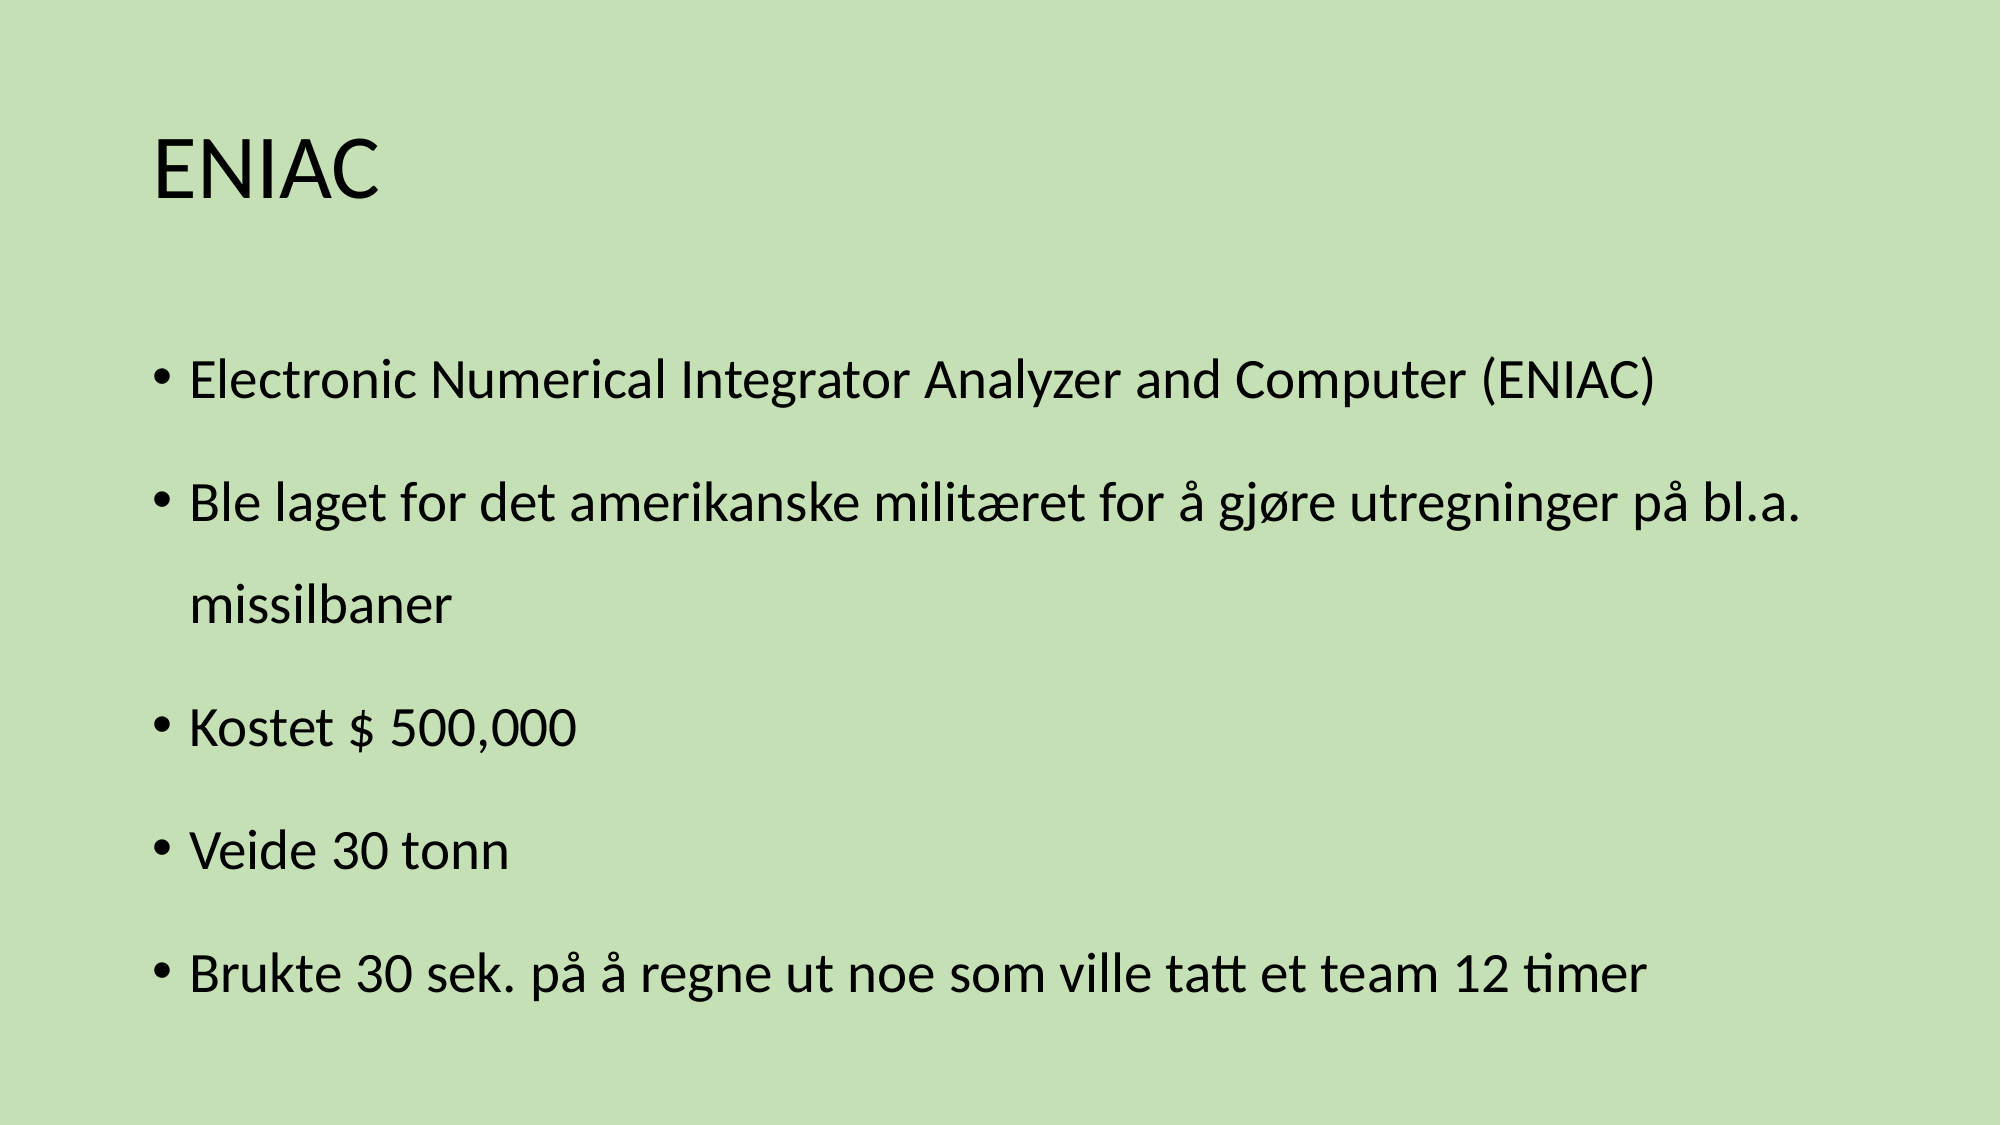

# ENIAC
Electronic Numerical Integrator Analyzer and Computer (ENIAC)
Ble laget for det amerikanske militæret for å gjøre utregninger på bl.a. missilbaner
Kostet $ 500,000
Veide 30 tonn
Brukte 30 sek. på å regne ut noe som ville tatt et team 12 timer